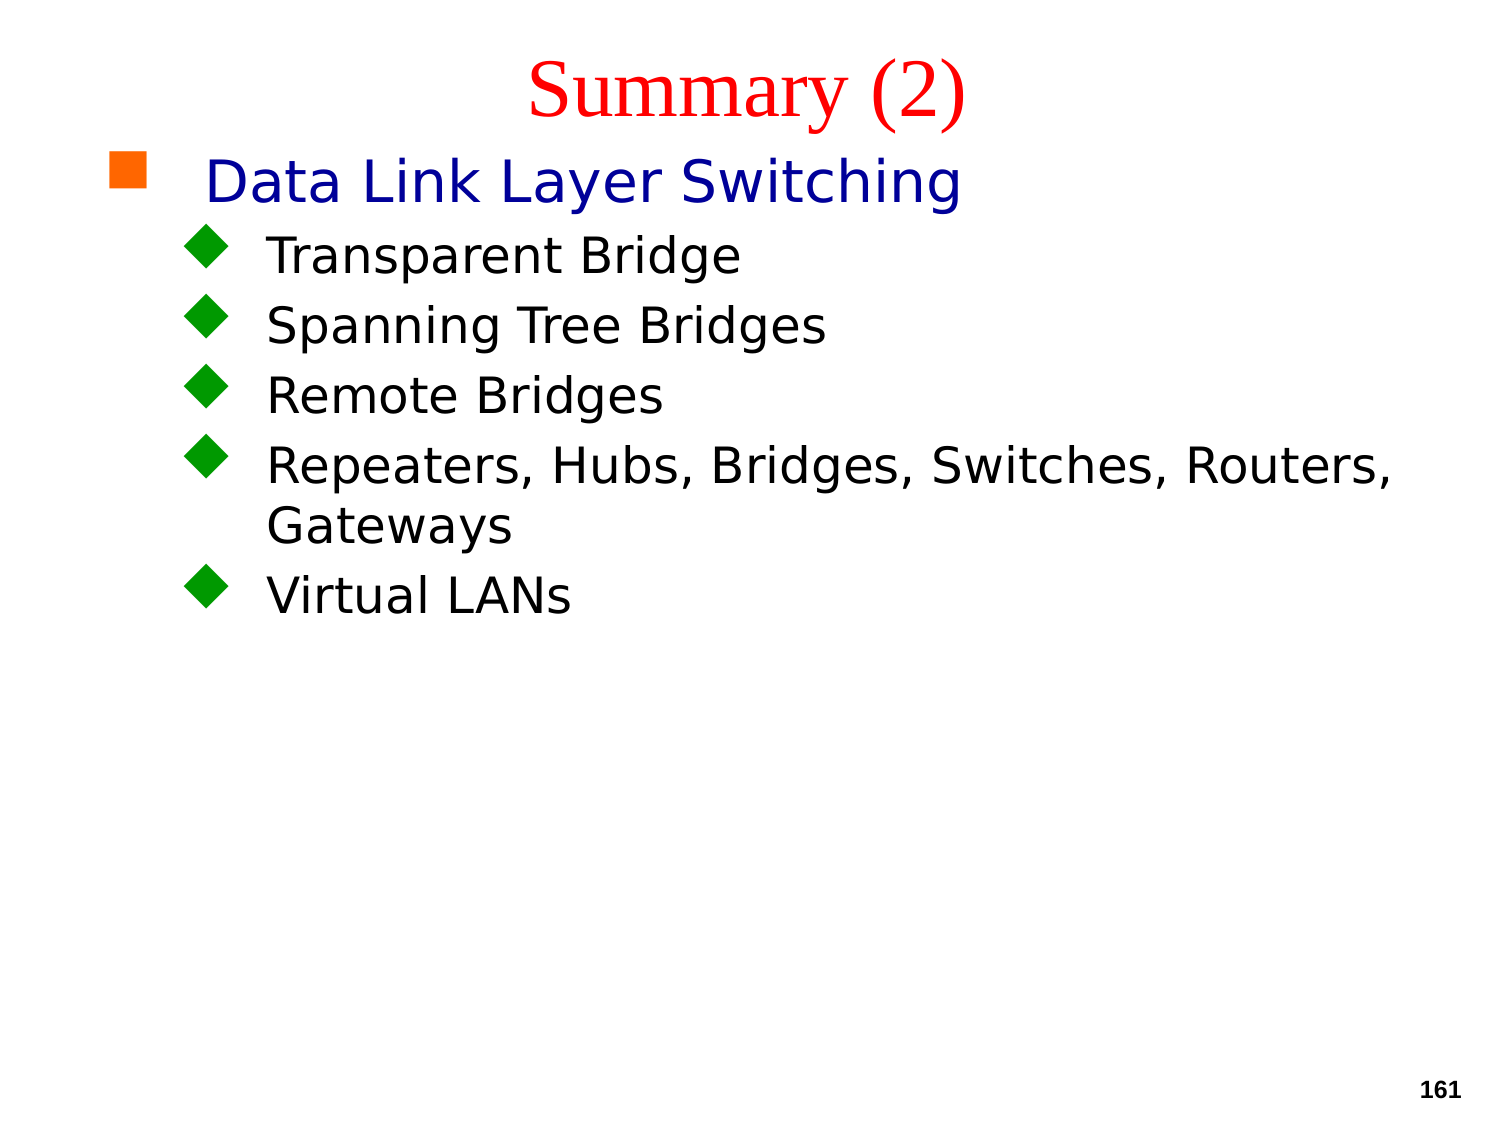

# Summary (2)
Data Link Layer Switching
Transparent Bridge
Spanning Tree Bridges
Remote Bridges
Repeaters, Hubs, Bridges, Switches, Routers, Gateways
Virtual LANs